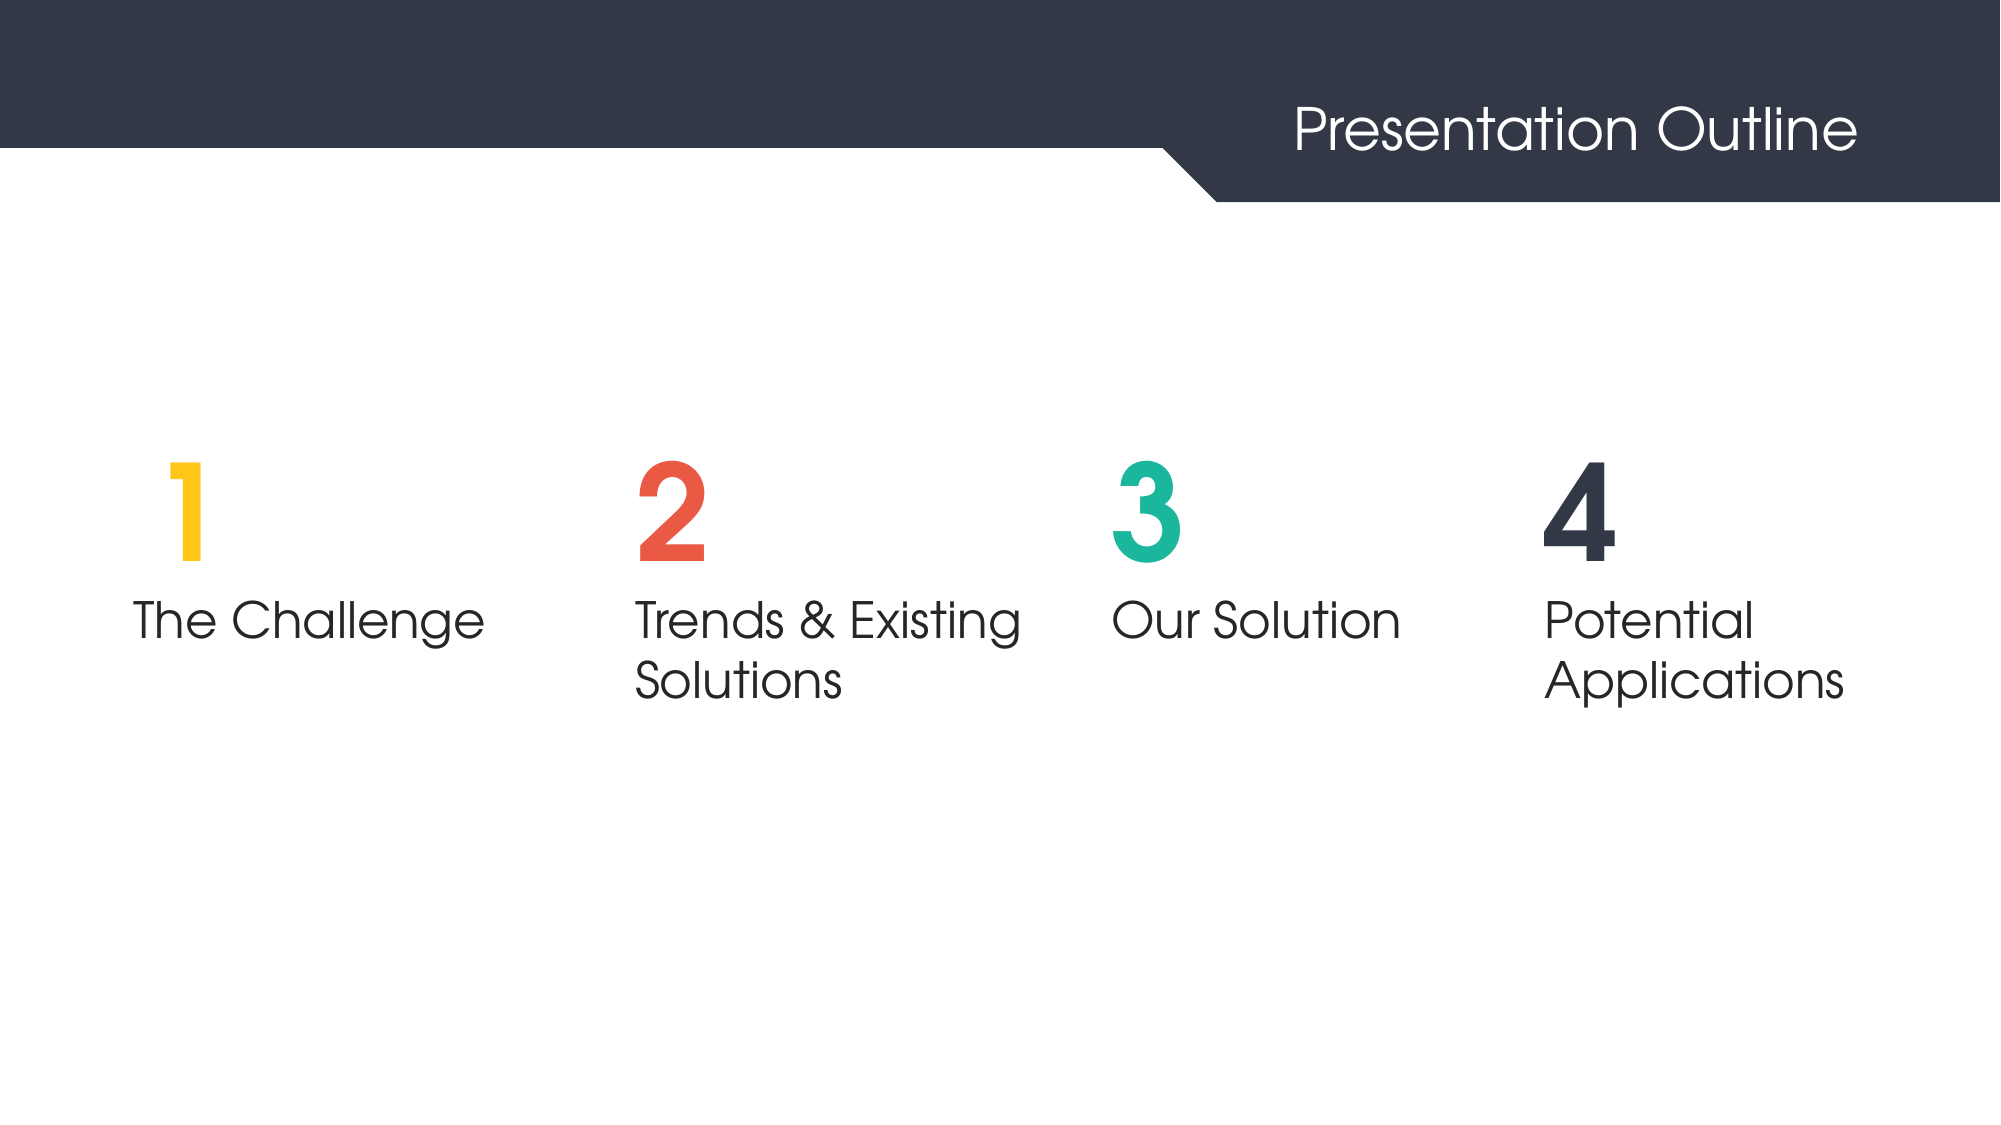

Presentation Outline
1
2
3
4
Trends & Existing Solutions
Our Solution
Potential Applications
The Challenge